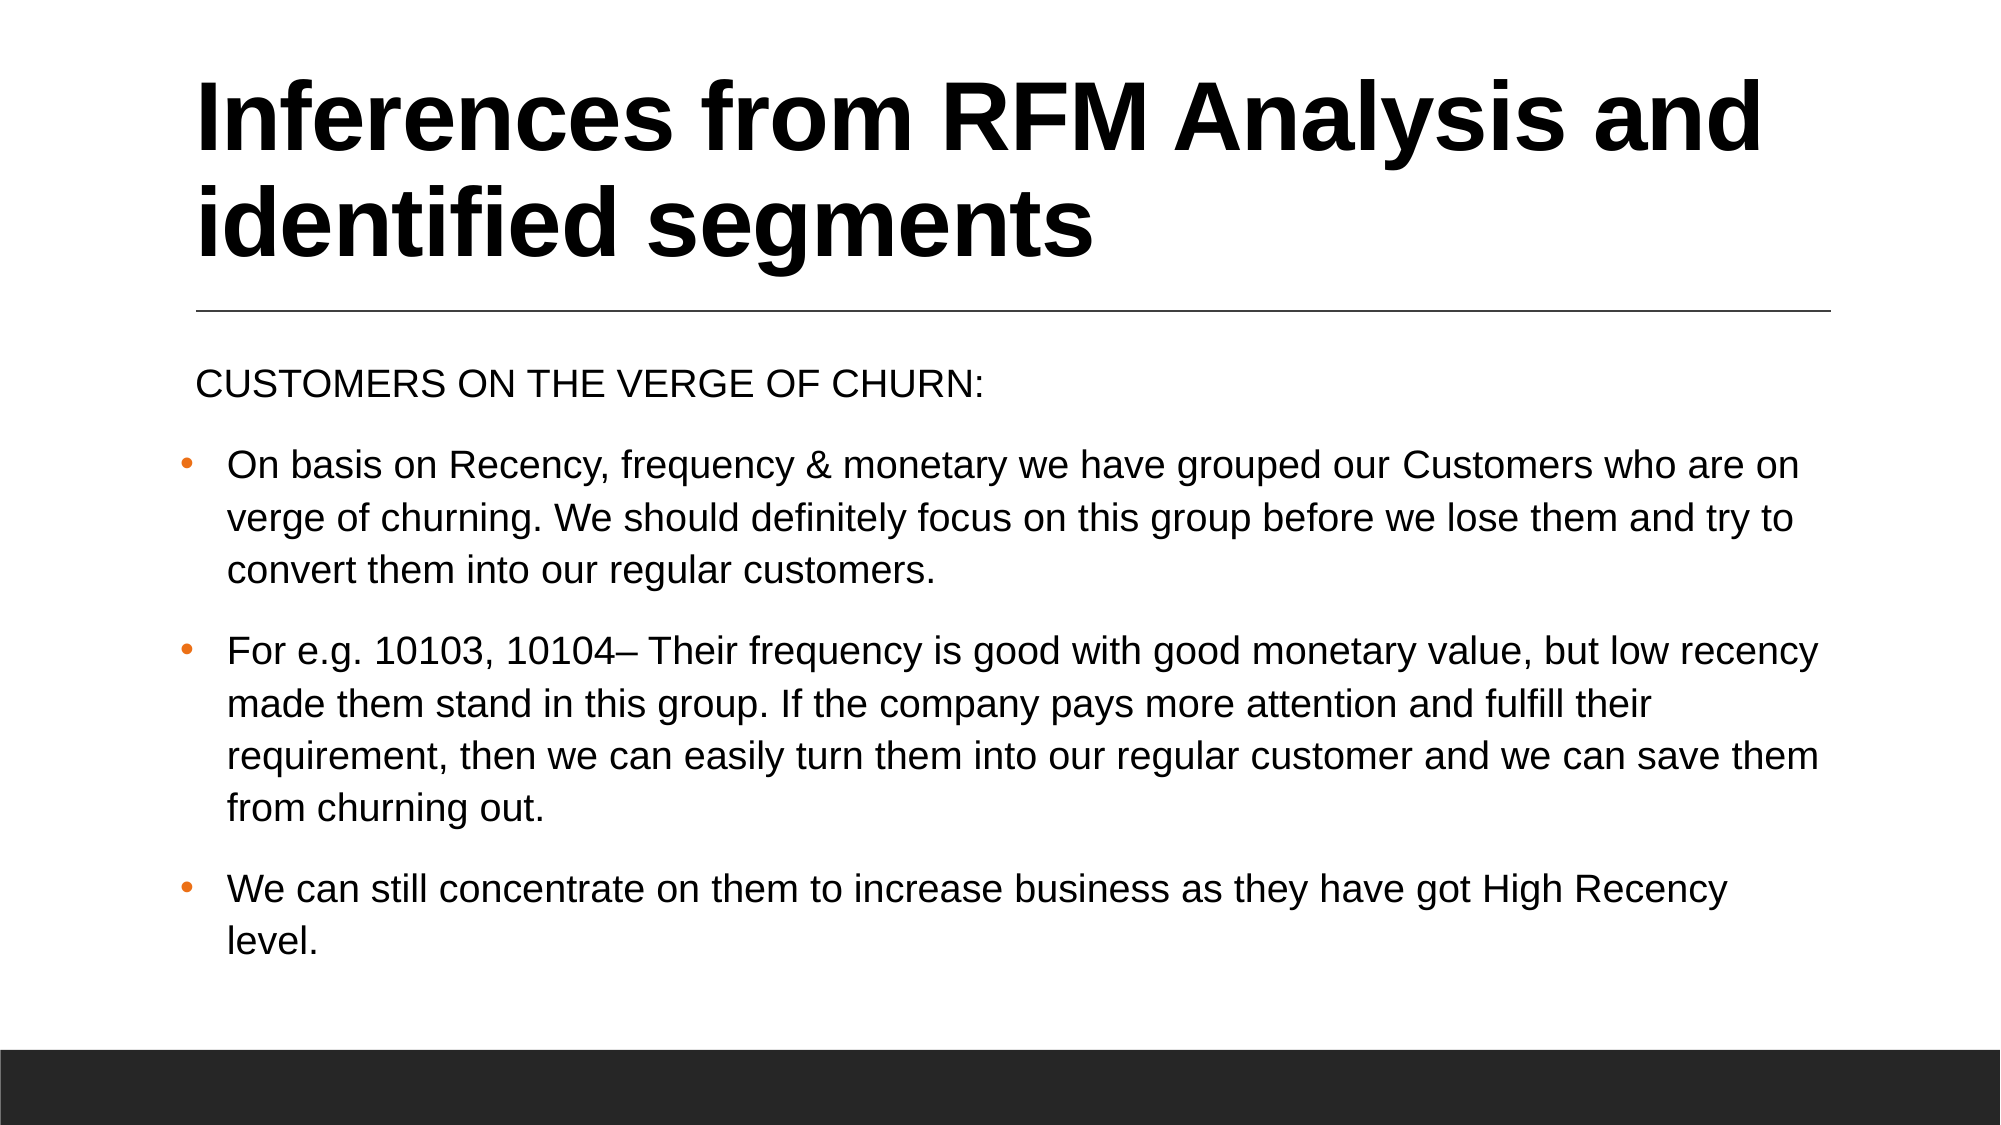

# Inferences from RFM Analysis and identified segments
CUSTOMERS ON THE VERGE OF CHURN:
On basis on Recency, frequency & monetary we have grouped our Customers who are on verge of churning. We should definitely focus on this group before we lose them and try to convert them into our regular customers.
For e.g. 10103, 10104– Their frequency is good with good monetary value, but low recency made them stand in this group. If the company pays more attention and fulfill their requirement, then we can easily turn them into our regular customer and we can save them from churning out.
We can still concentrate on them to increase business as they have got High Recency level.